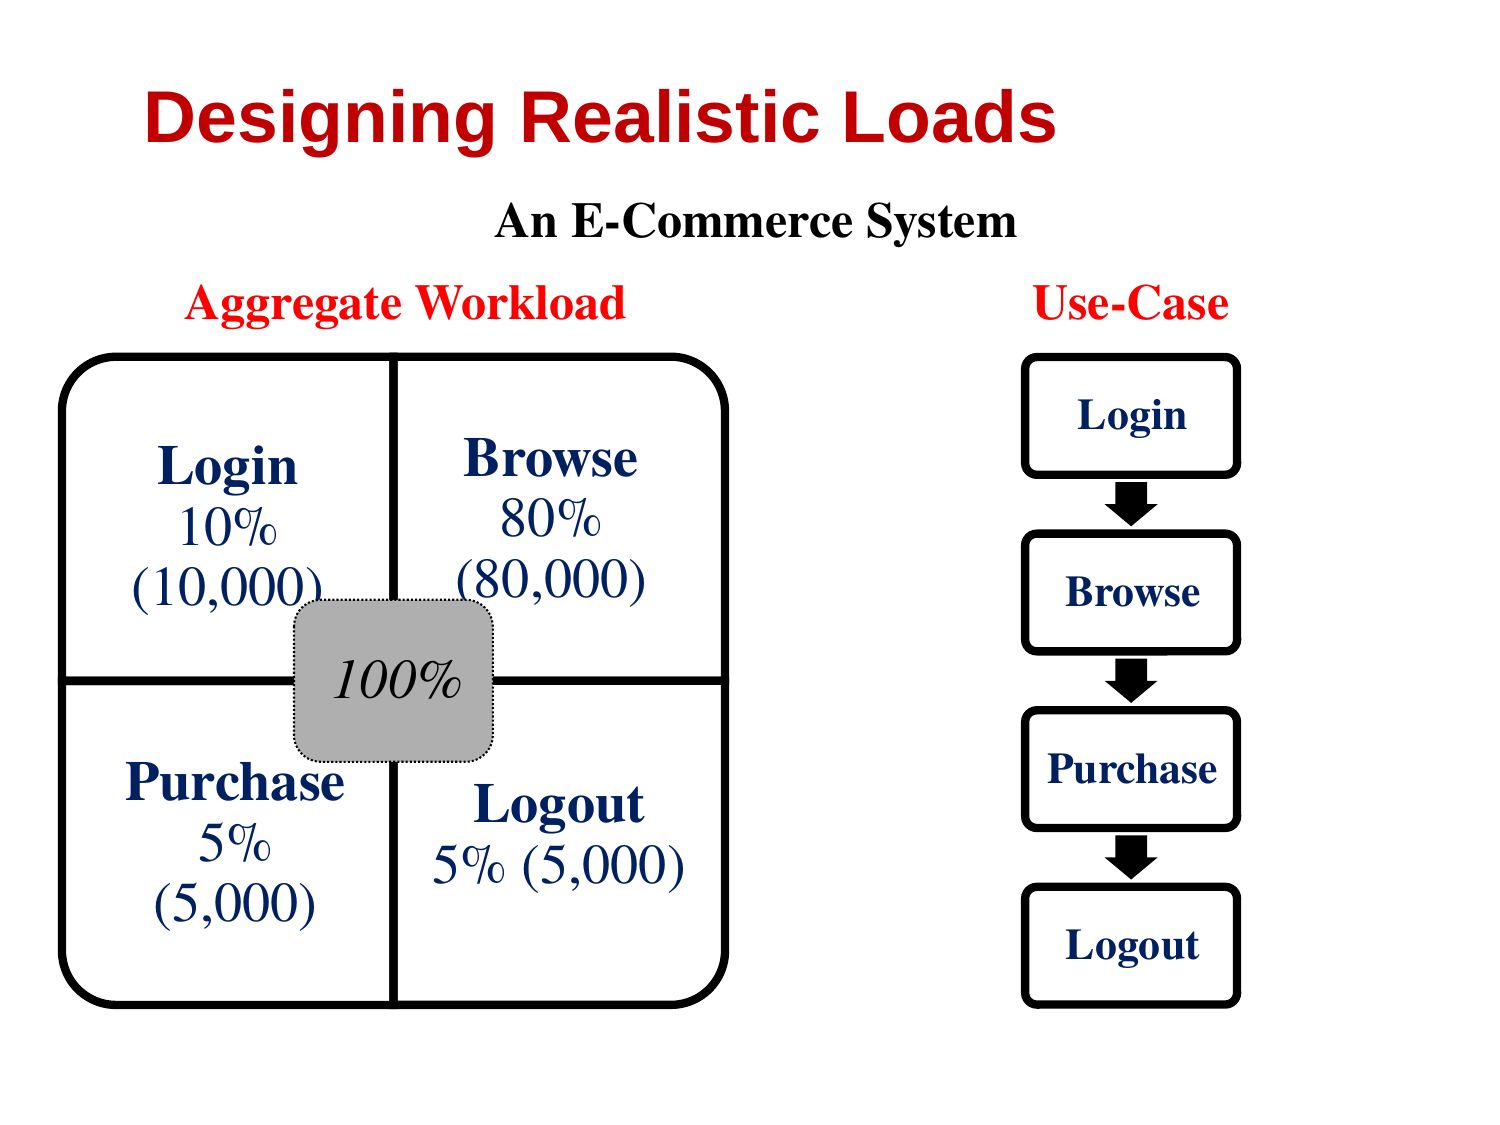

# Designing Realistic Loads
An E-Commerce System
Aggregate Workload
Use-Case
Login
10% (10,000)
Browse
80% (80,000)
Purchase
5% (5,000)
Logout
5% (5,000)
100%
Login

Browse

Purchase

Logout